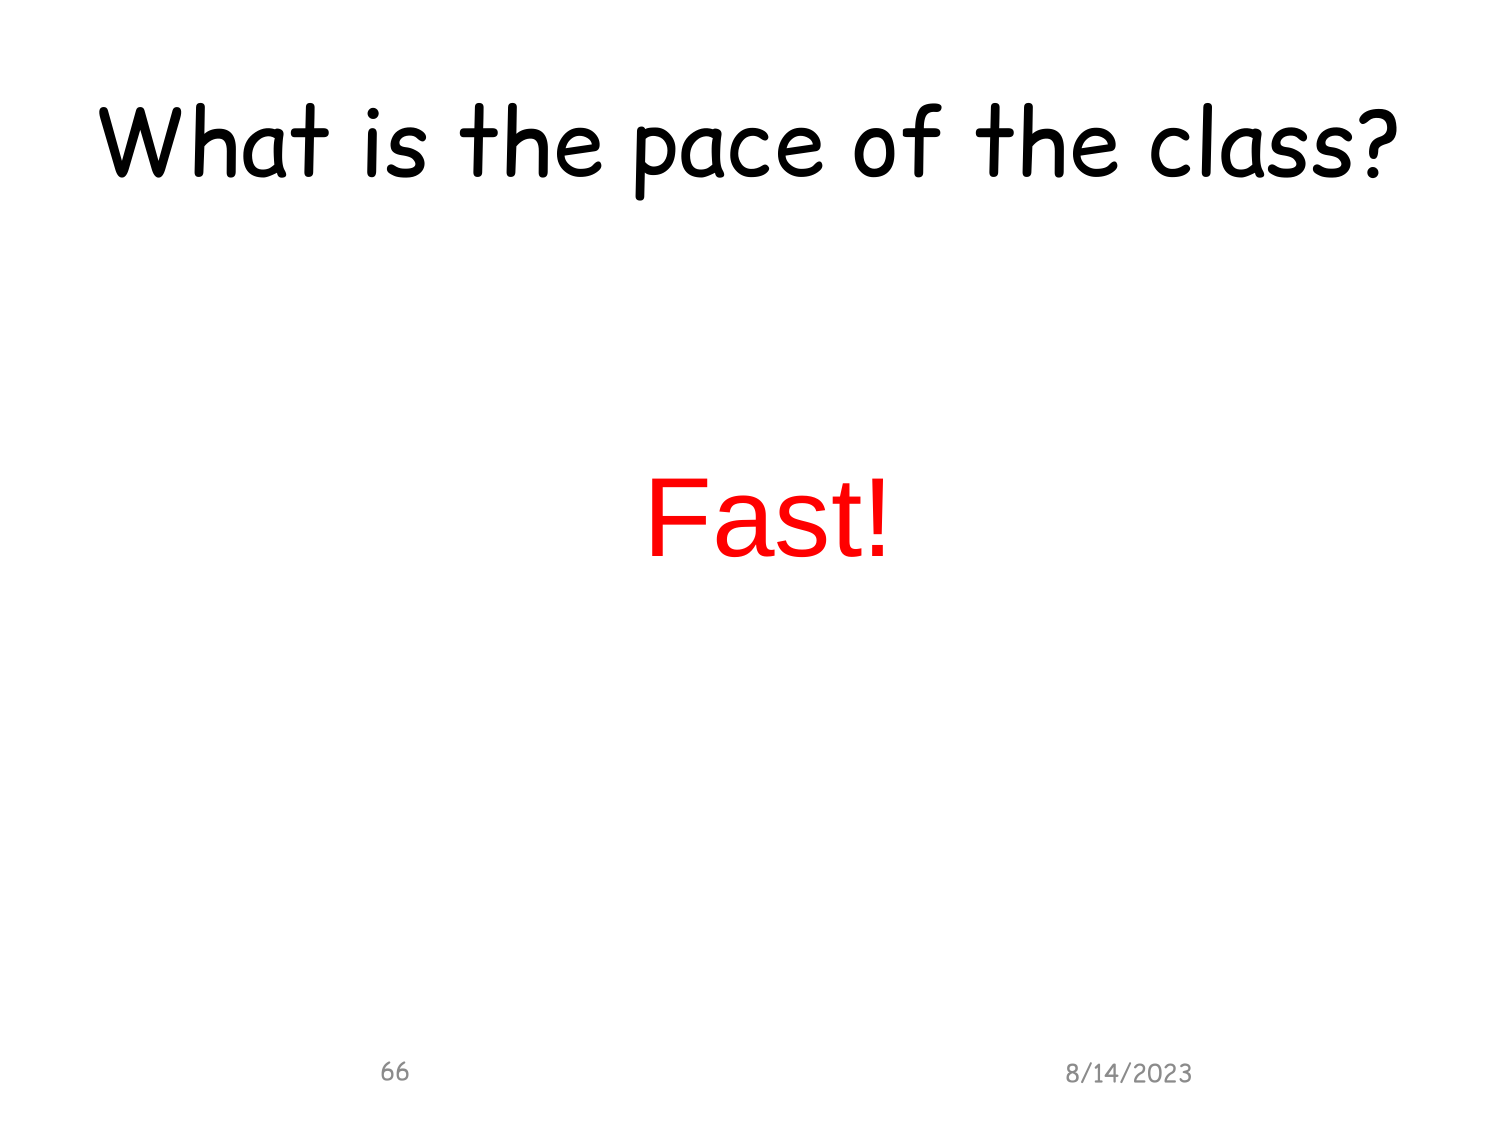

# What is the pace of the class?

Fast!

66
8/14/2023